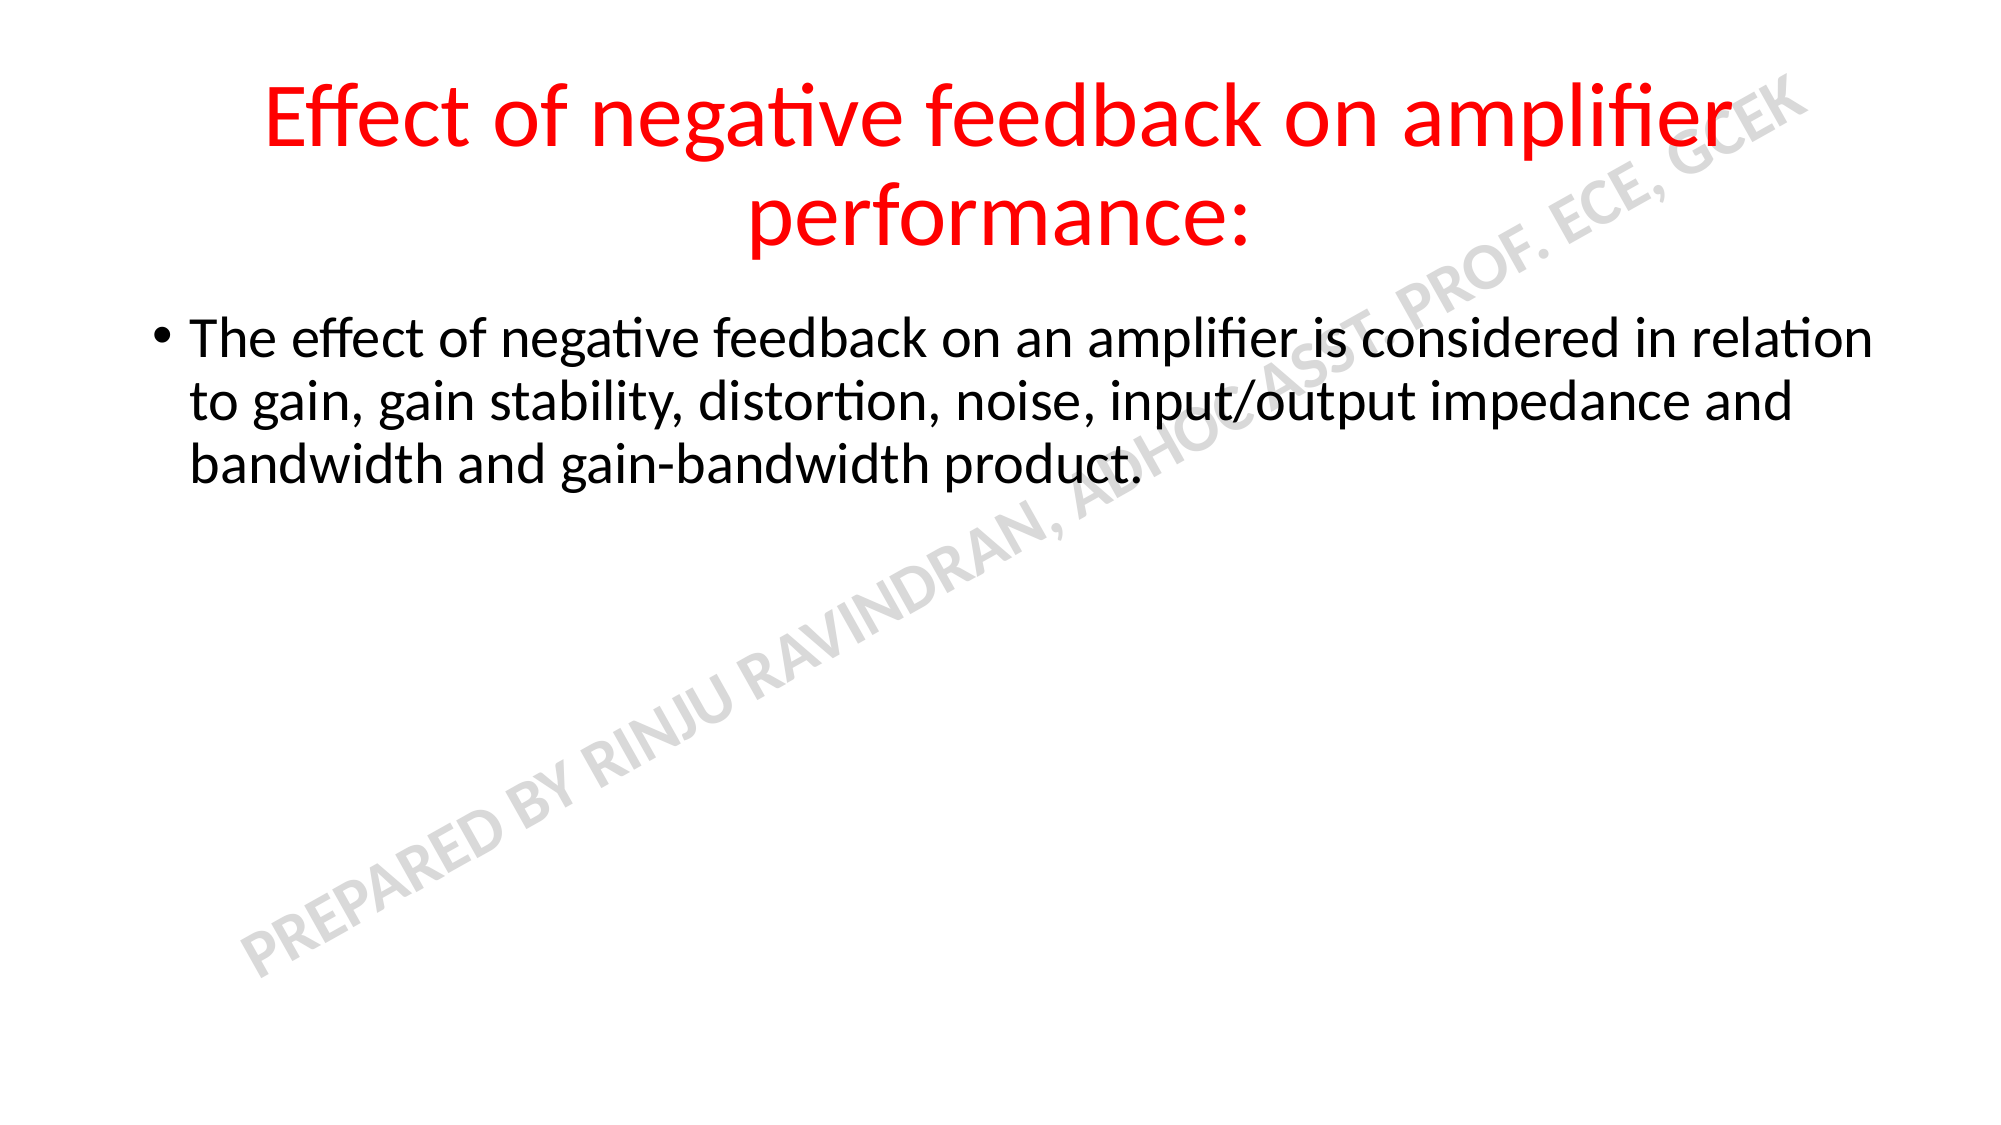

# Effect of negative feedback on amplifier performance:
The effect of negative feedback on an amplifier is considered in relation to gain, gain stability, distortion, noise, input/output impedance and bandwidth and gain-bandwidth product.